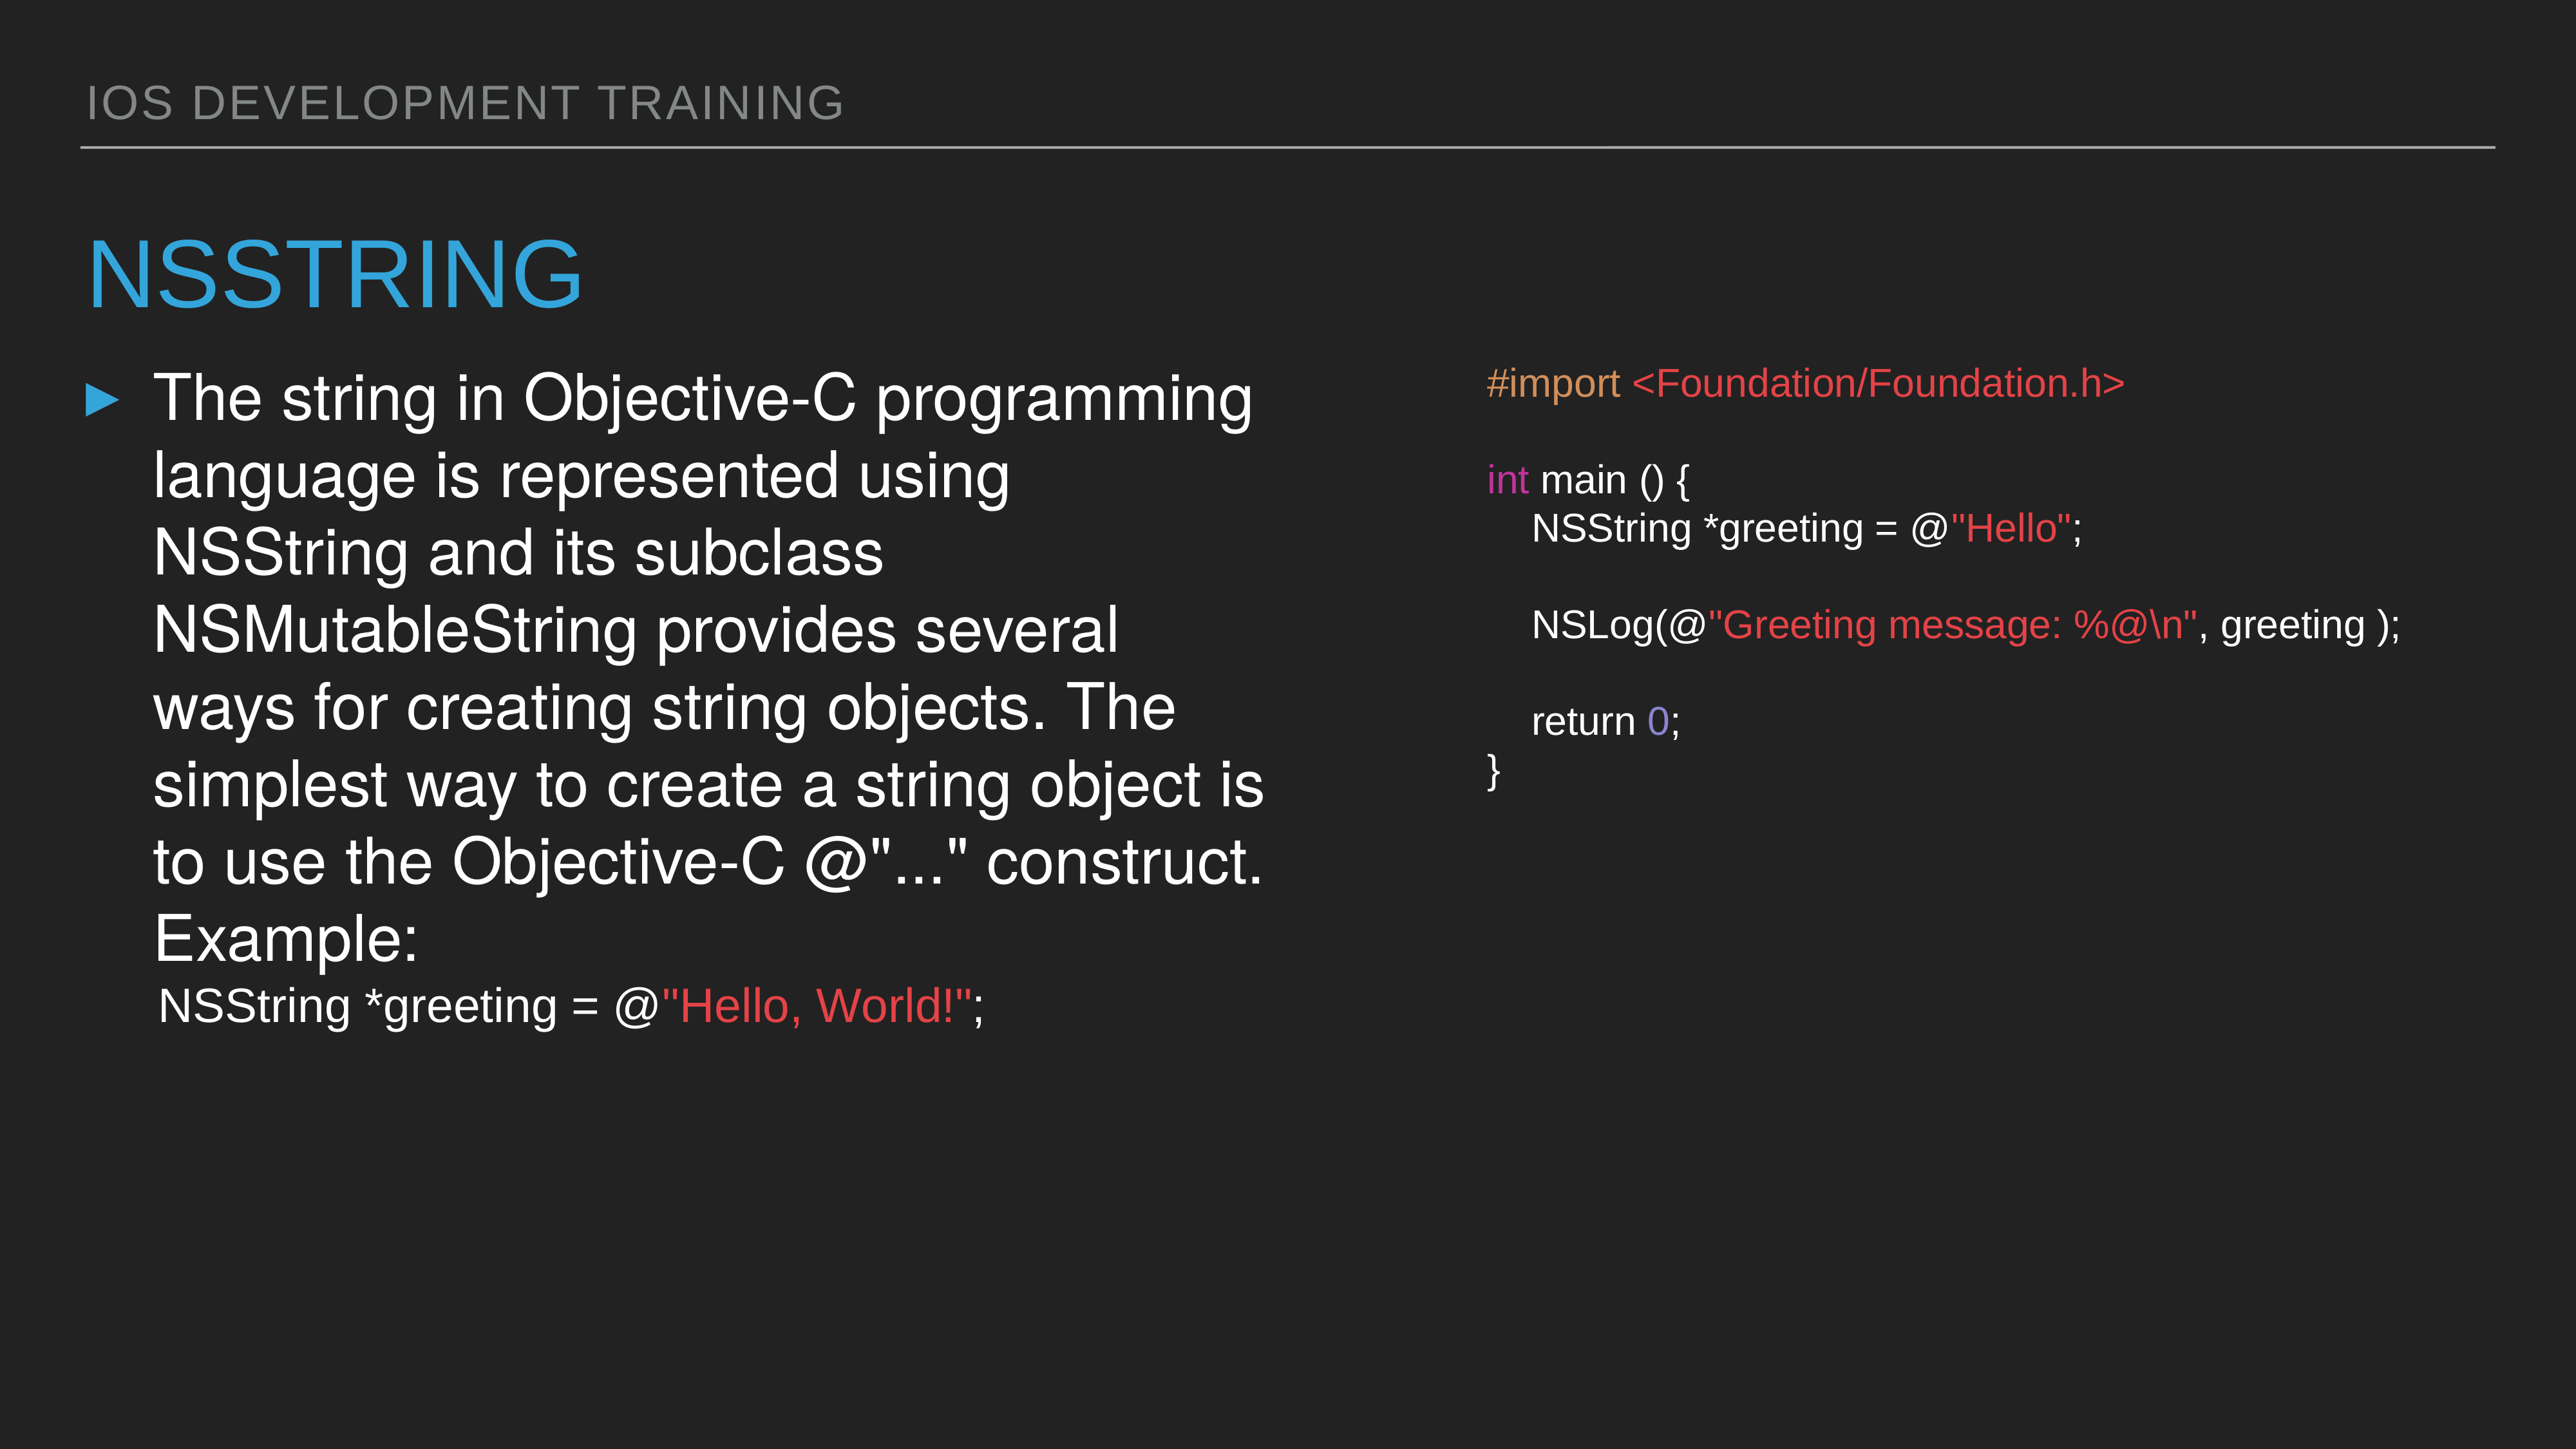

ios development training
# NSSTring
#import <Foundation/Foundation.h>

int main () {
    NSString *greeting = @"Hello";

    NSLog(@"Greeting message: %@\n", greeting );

    return 0;
}
The string in Objective-C programming language is represented using NSString and its subclass NSMutableString provides several ways for creating string objects. The simplest way to create a string object is to use the Objective-C @"..." construct. Example:
NSString *greeting = @"Hello, World!";